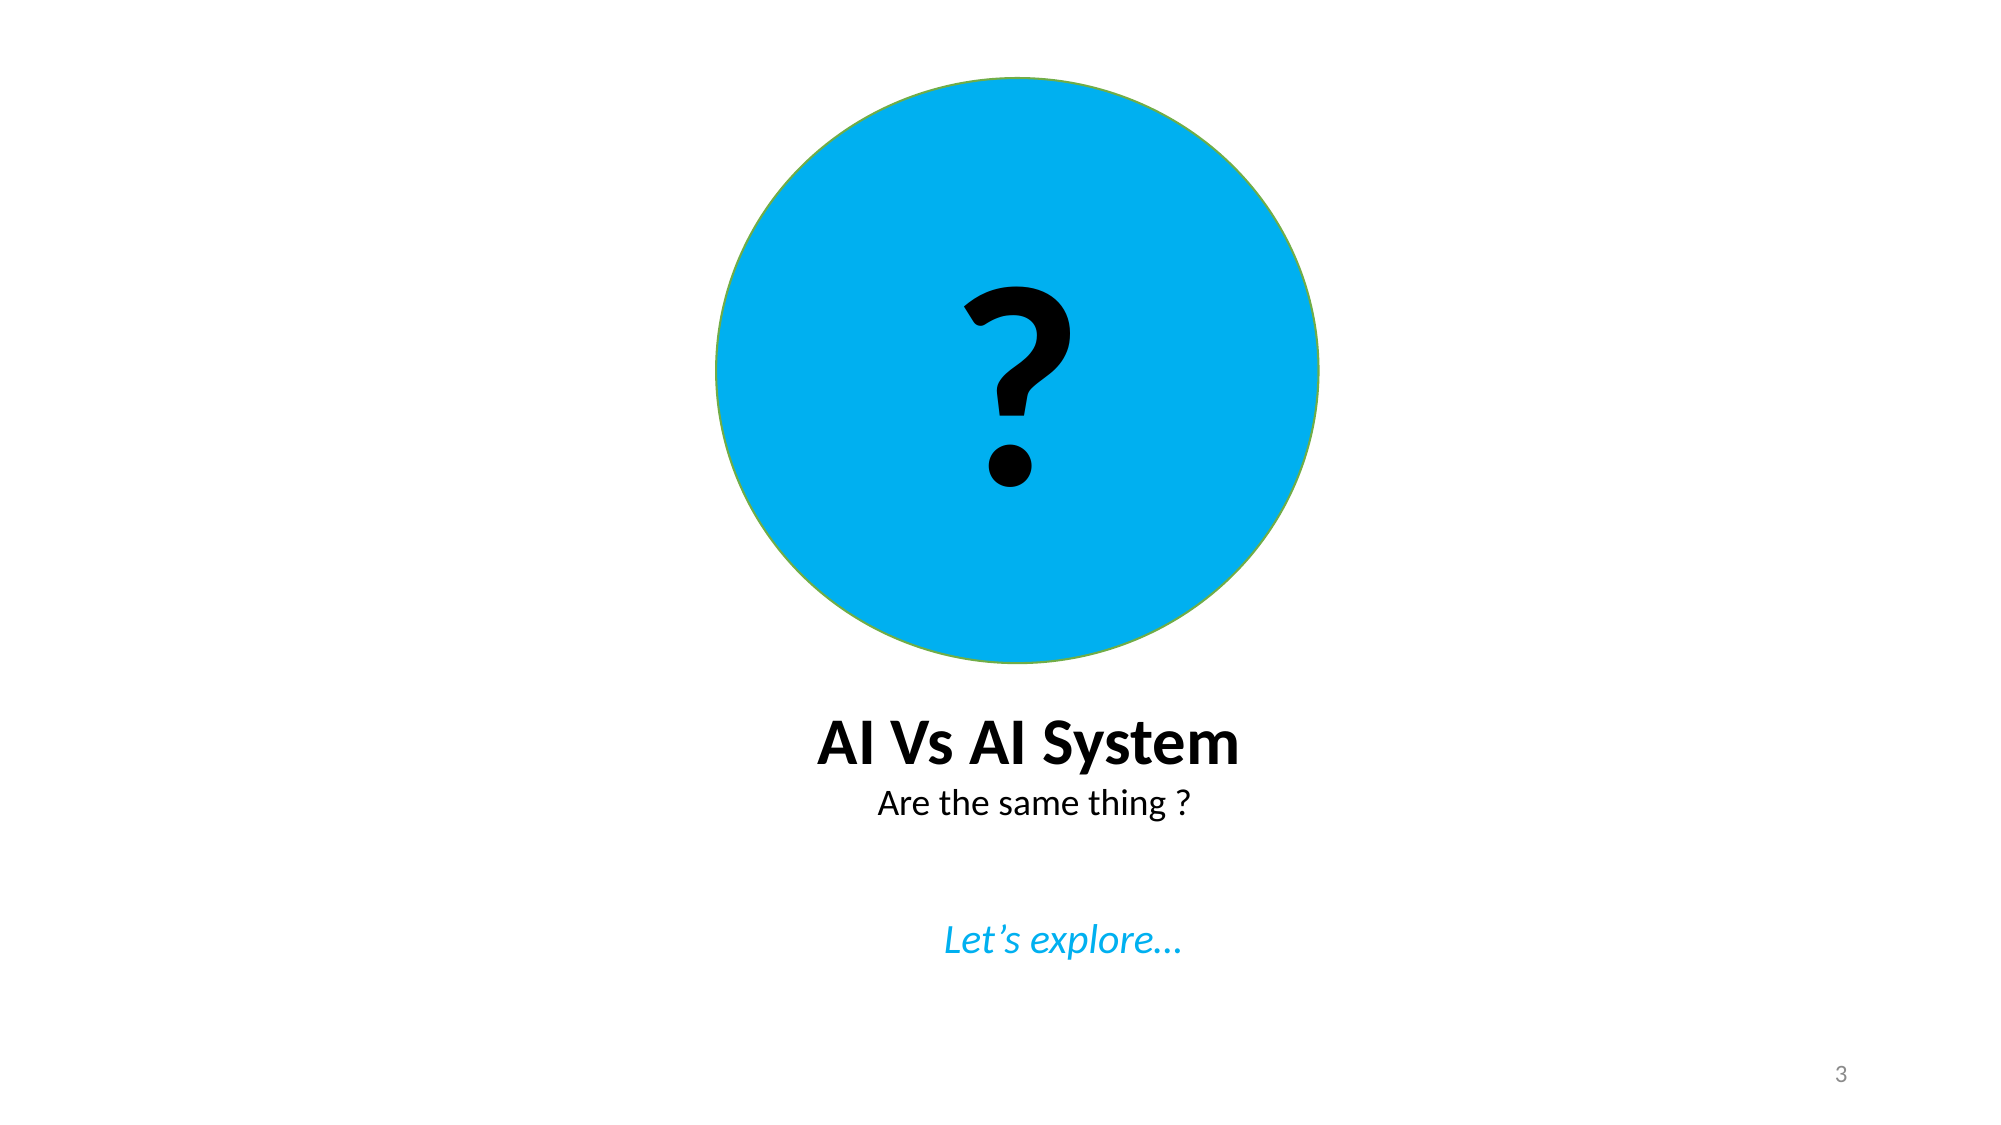

?
AI Vs AI System
       Are the same thing ?
Let’s explore…
3